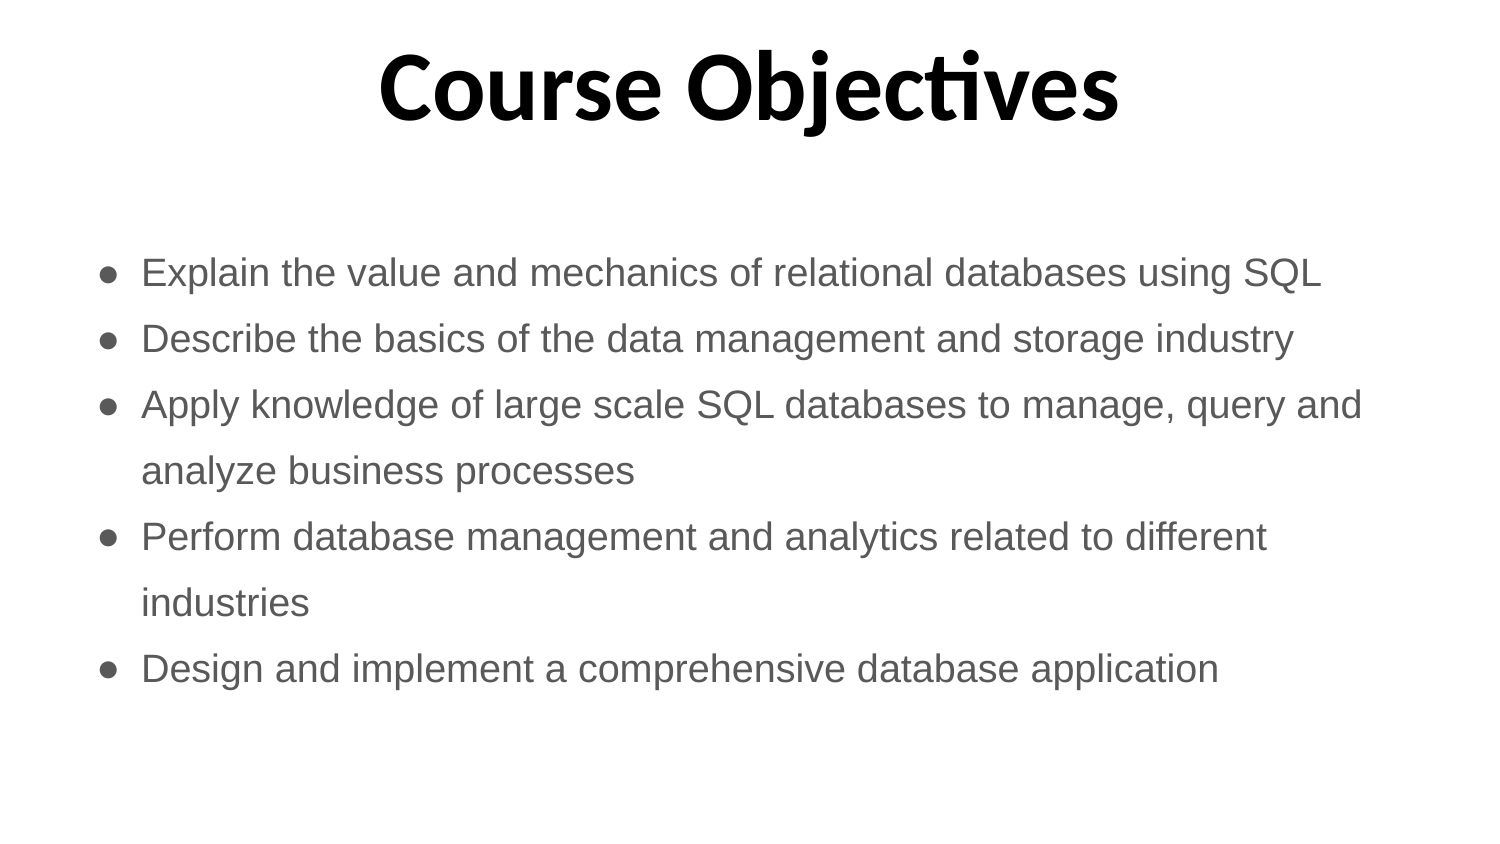

# Course Objectives
Explain the value and mechanics of relational databases using SQL
Describe the basics of the data management and storage industry
Apply knowledge of large scale SQL databases to manage, query and analyze business processes
Perform database management and analytics related to different industries
Design and implement a comprehensive database application